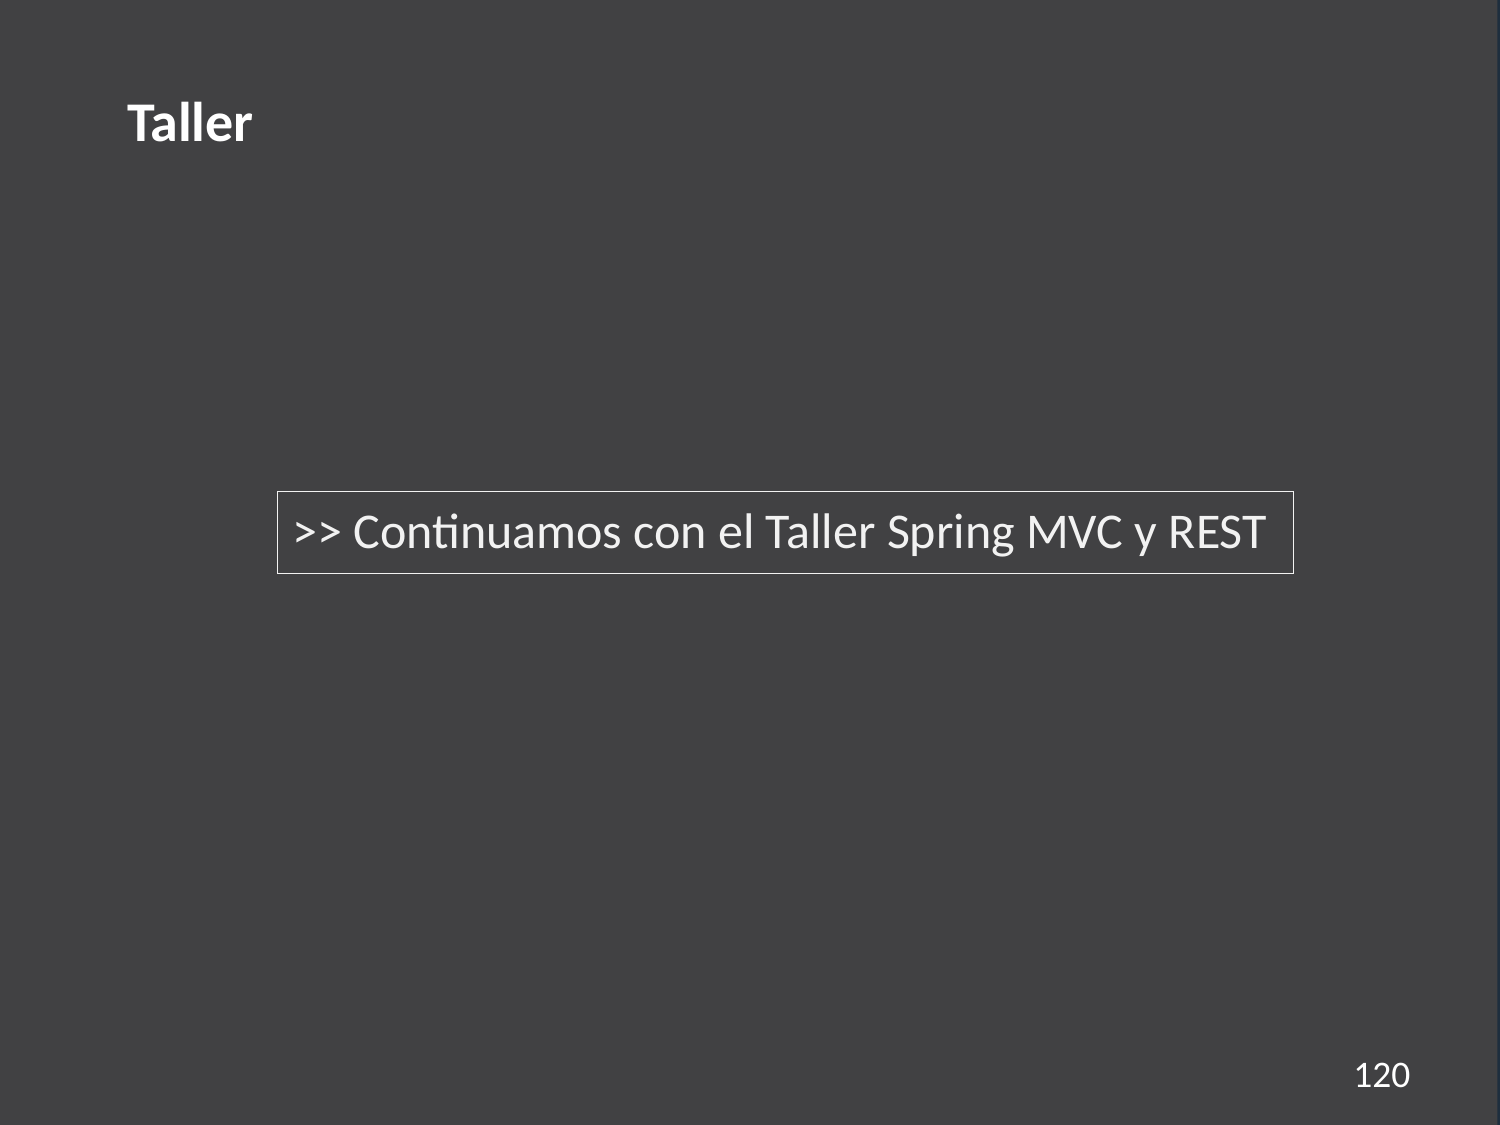

Taller

>> Continuamos con el Taller Spring MVC y REST
120